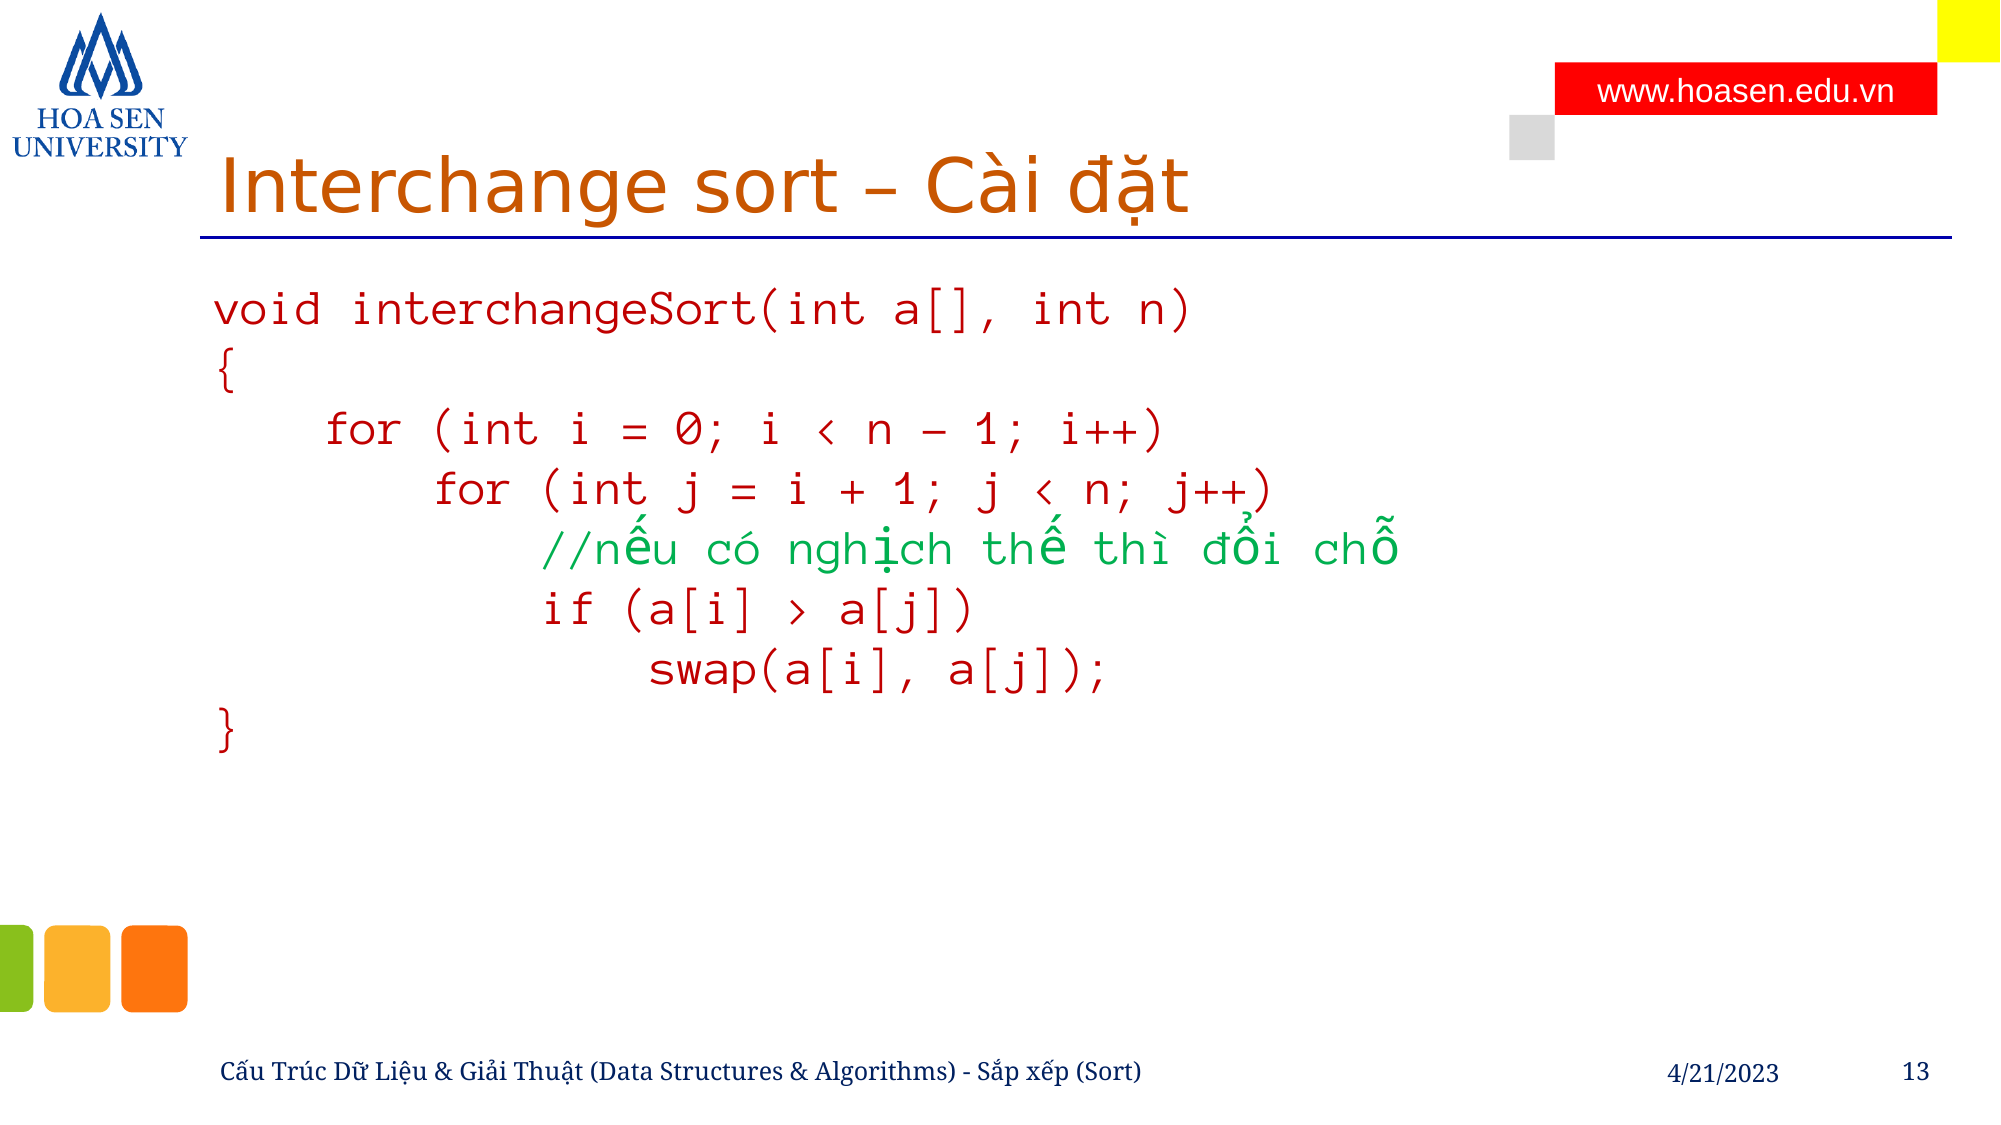

# Interchange sort – Cài đặt
void interchangeSort(int a[], int n)
{
    for (int i = 0; i < n - 1; i++)
        for (int j = i + 1; j < n; j++)
            //nếu có nghịch thế thì đổi chỗ
            if (a[i] > a[j])
                swap(a[i], a[j]);
}
Cấu Trúc Dữ Liệu & Giải Thuật (Data Structures & Algorithms) - Sắp xếp (Sort)
4/21/2023
13